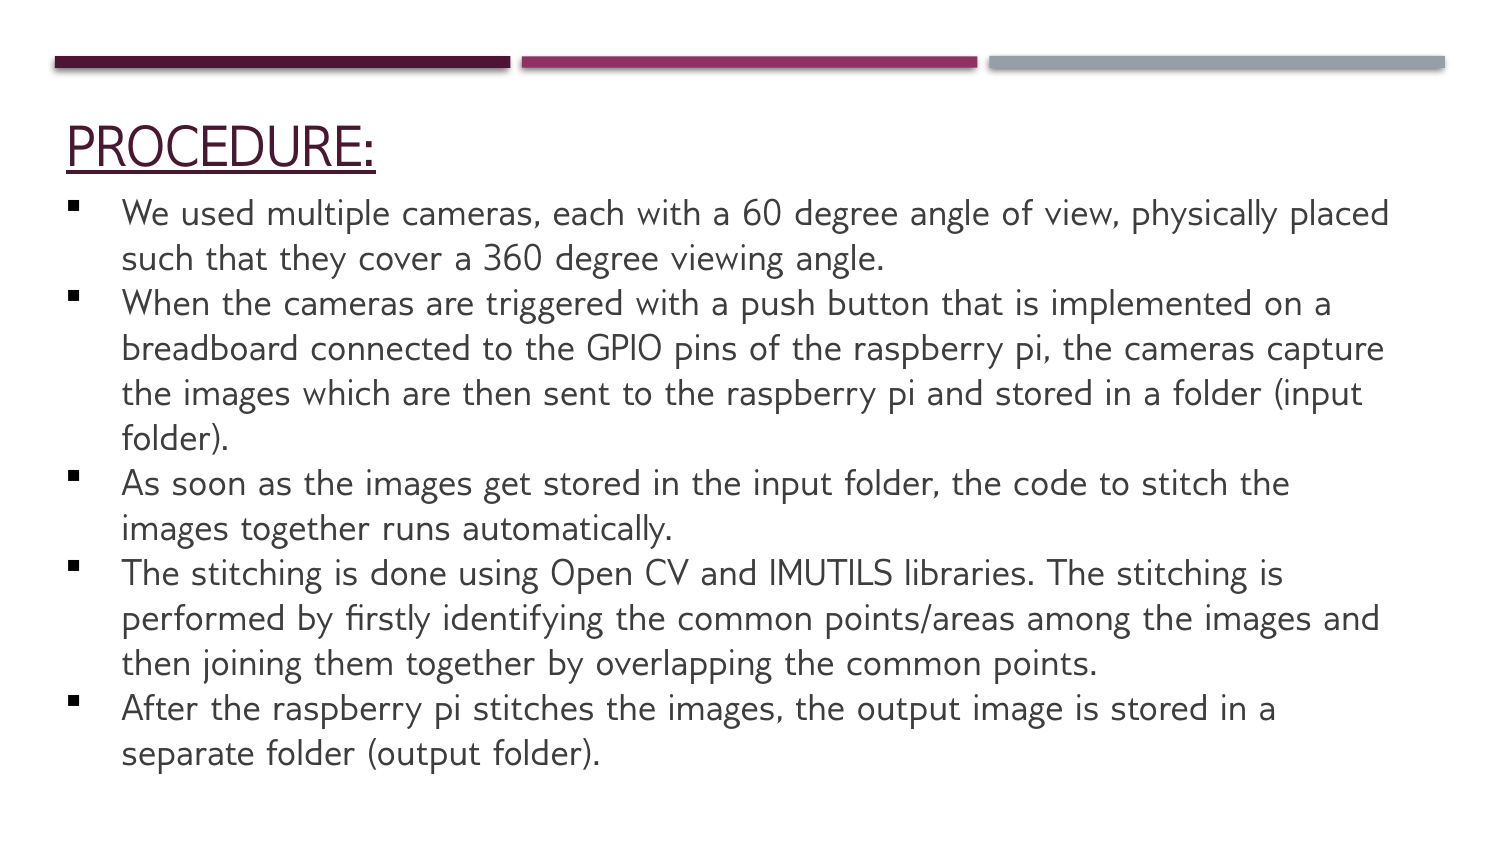

# Procedure:cedure:
We used multiple cameras, each with a 60 degree angle of view, physically placed such that they cover a 360 degree viewing angle.
When the cameras are triggered with a push button that is implemented on a breadboard connected to the GPIO pins of the raspberry pi, the cameras capture the images which are then sent to the raspberry pi and stored in a folder (input folder).
As soon as the images get stored in the input folder, the code to stitch the images together runs automatically.
The stitching is done using Open CV and IMUTILS libraries. The stitching is performed by firstly identifying the common points/areas among the images and then joining them together by overlapping the common points.
After the raspberry pi stitches the images, the output image is stored in a separate folder (output folder).